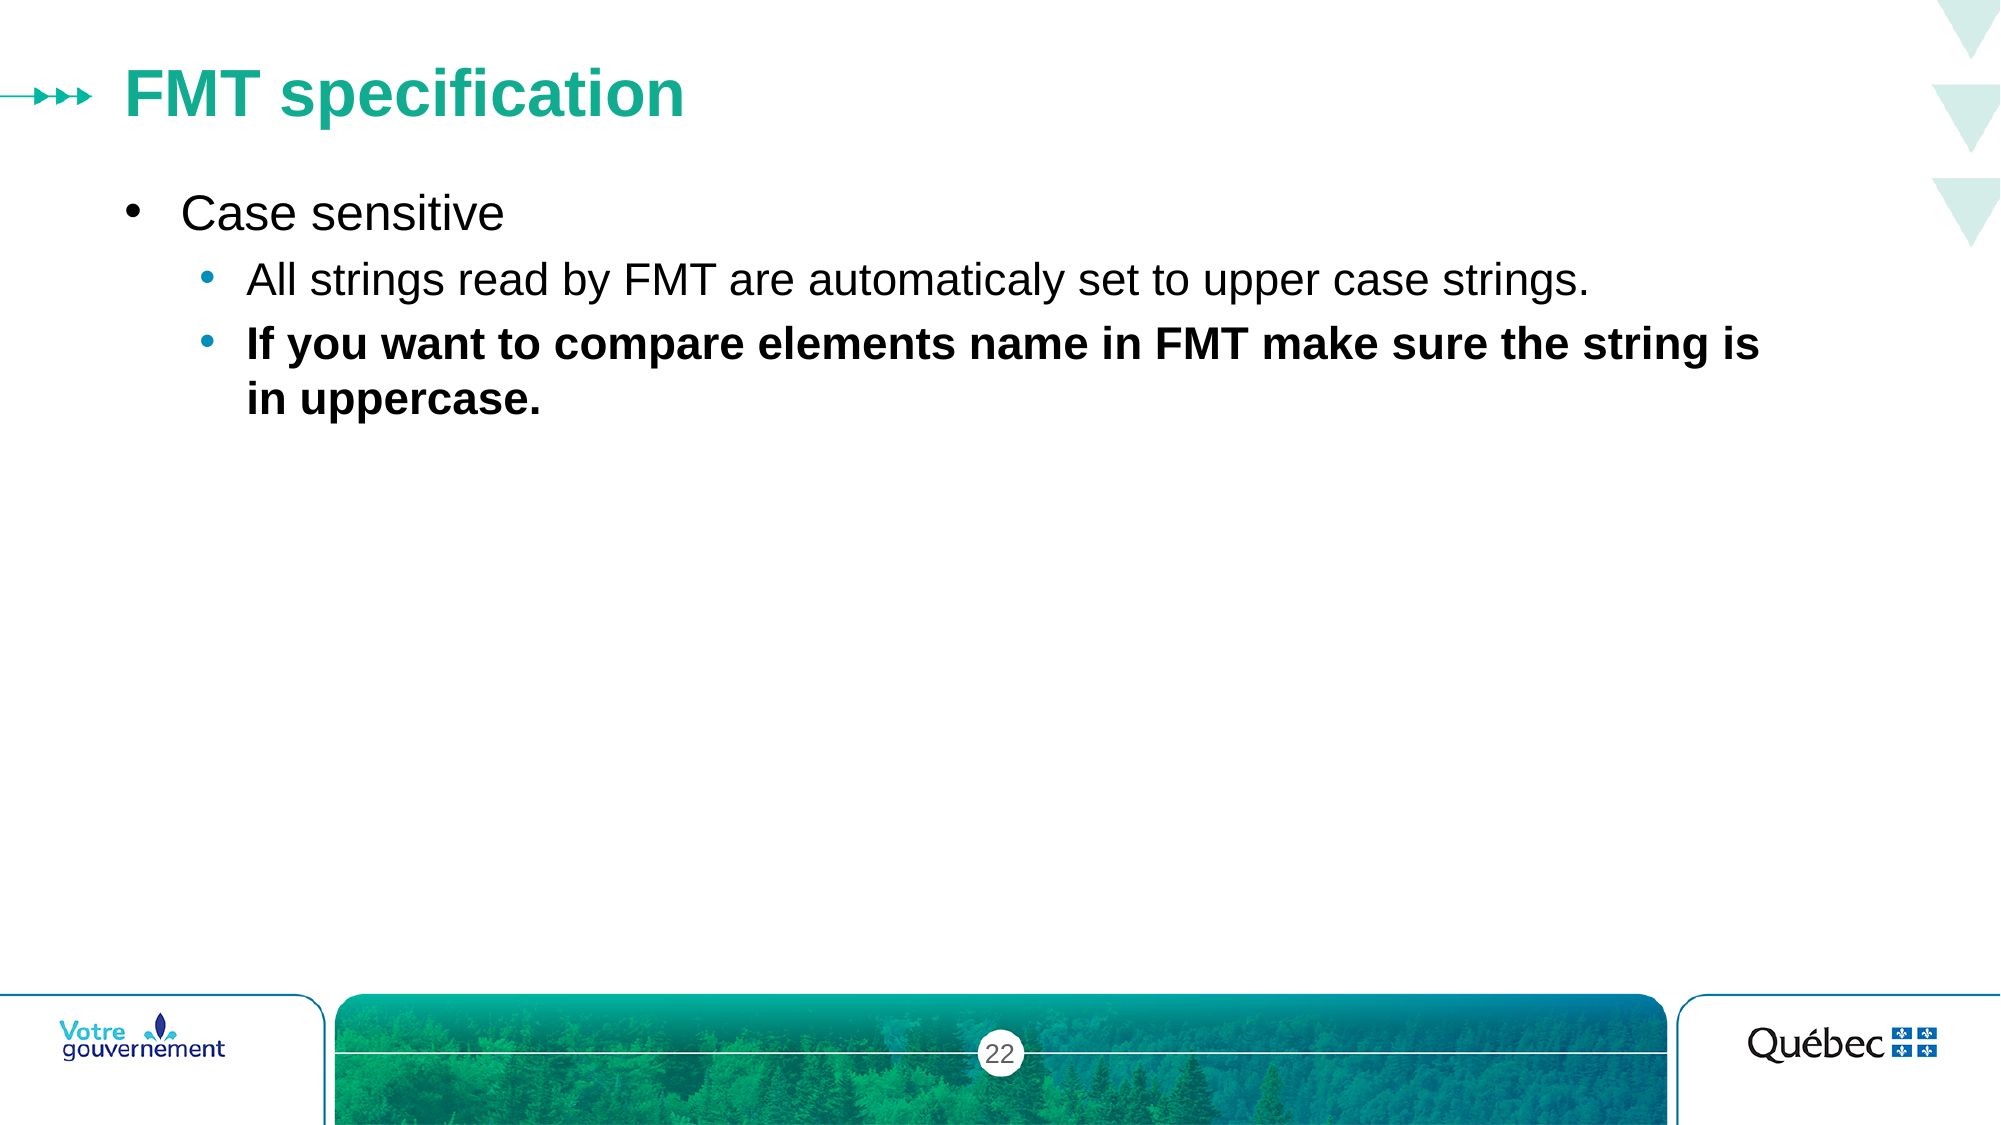

# FMT specification
Case sensitive
All strings read by FMT are automaticaly set to upper case strings.
If you want to compare elements name in FMT make sure the string is in uppercase.
22